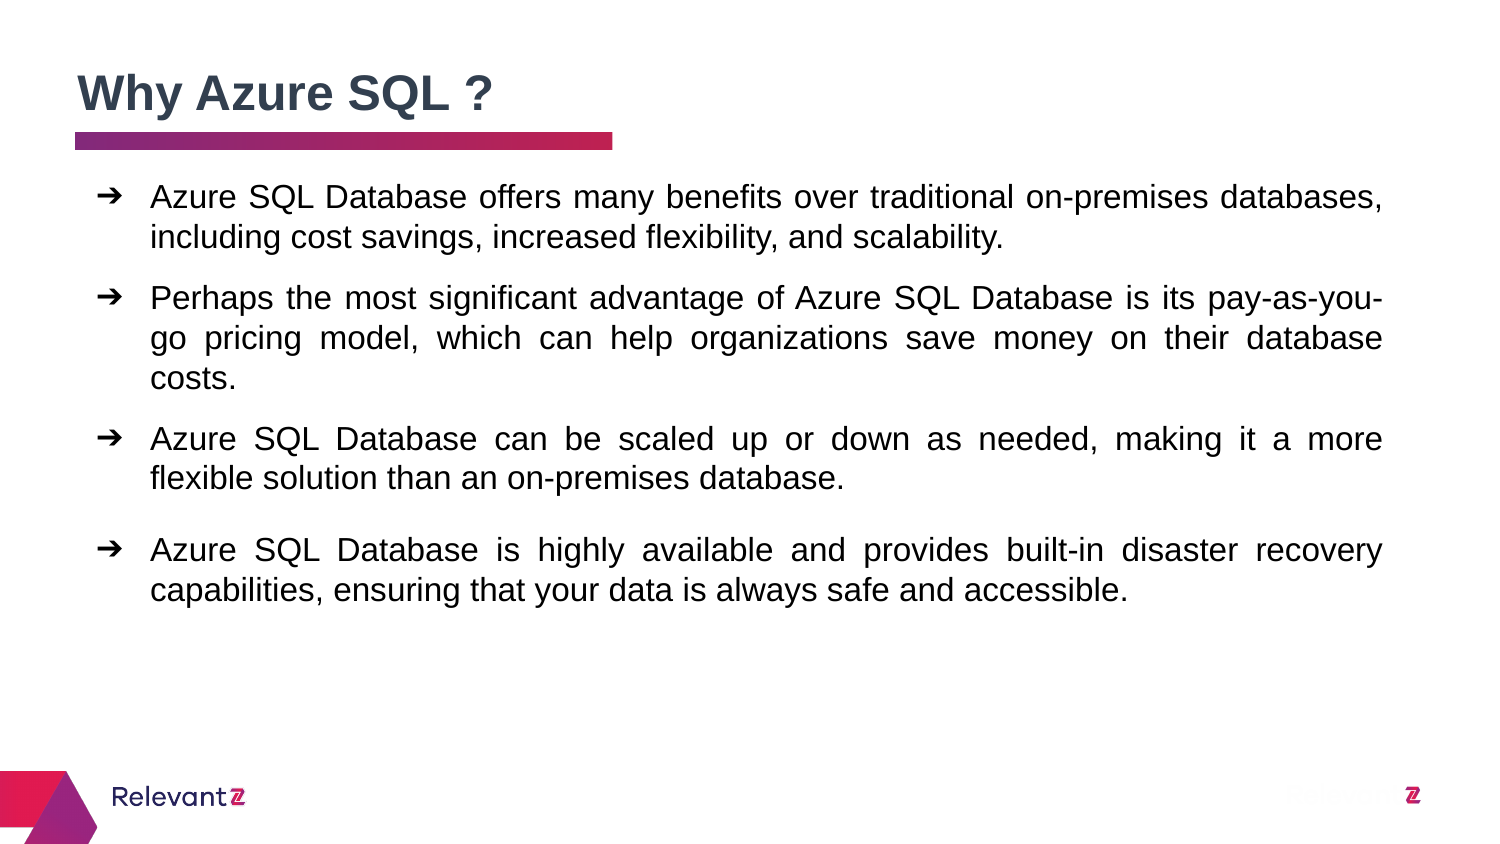

Why Azure SQL ?
# Azure SQL Database offers many benefits over traditional on-premises databases, including cost savings, increased flexibility, and scalability.
Perhaps the most significant advantage of Azure SQL Database is its pay-as-you-go pricing model, which can help organizations save money on their database costs.
Azure SQL Database can be scaled up or down as needed, making it a more flexible solution than an on-premises database.
Azure SQL Database is highly available and provides built-in disaster recovery capabilities, ensuring that your data is always safe and accessible.